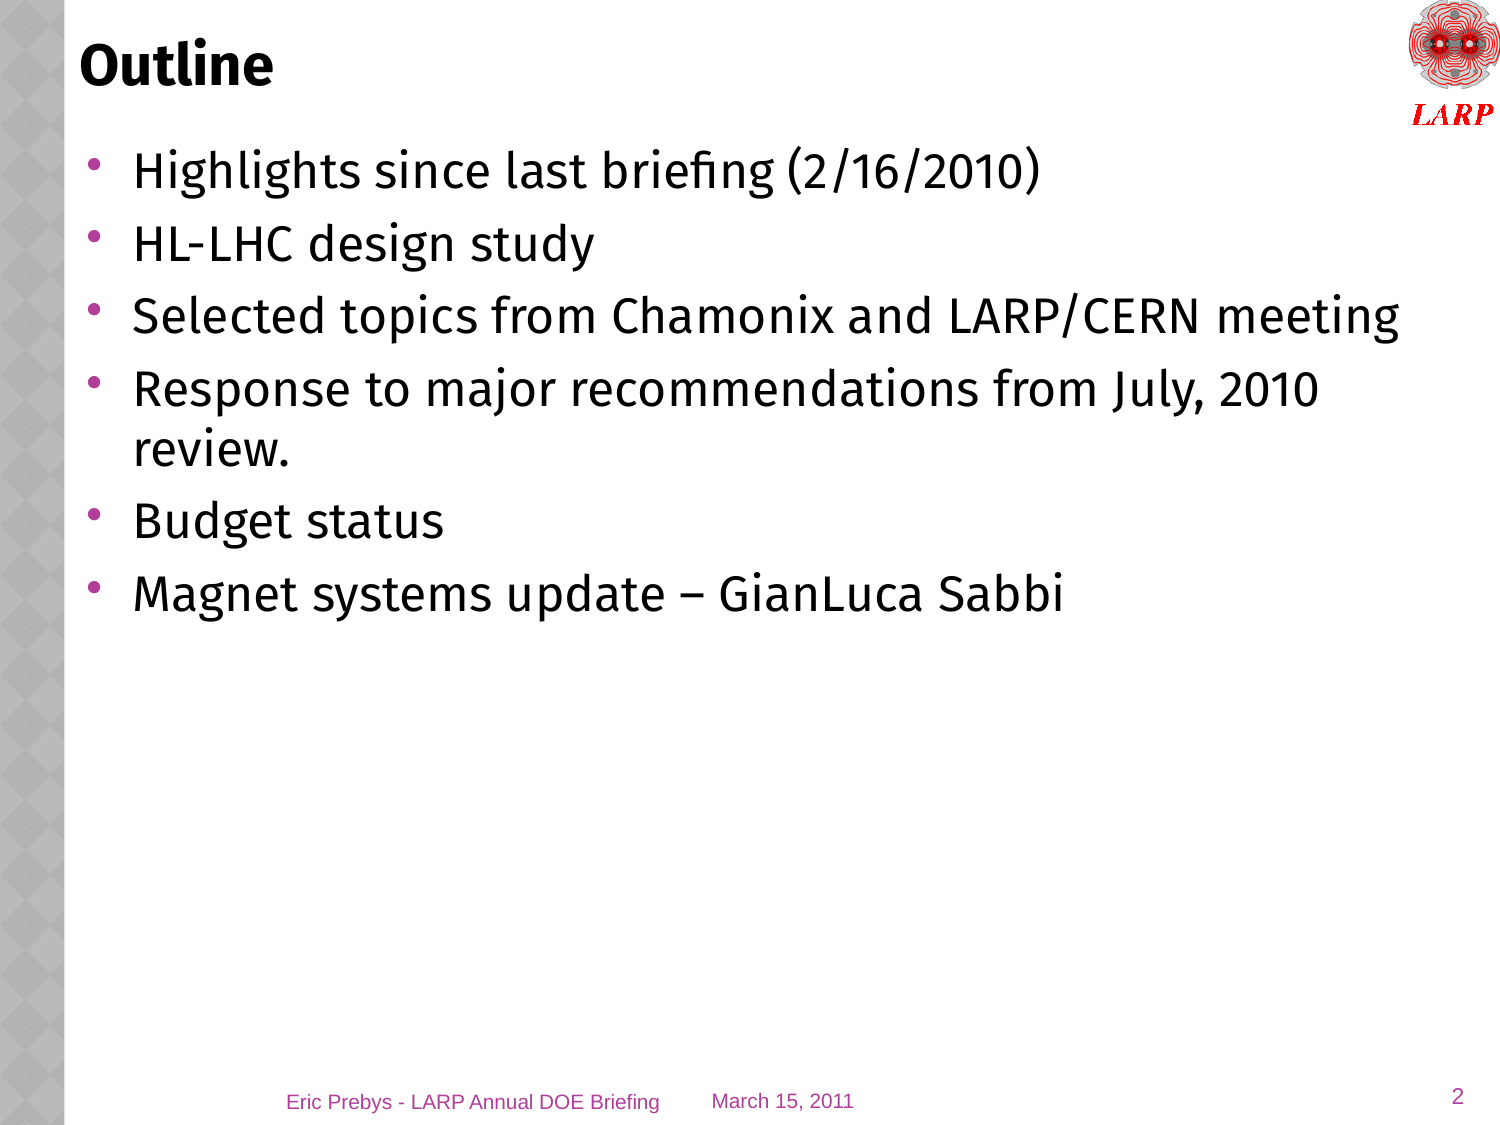

# Outline
Highlights since last briefing (2/16/2010)
HL-LHC design study
Selected topics from Chamonix and LARP/CERN meeting
Response to major recommendations from July, 2010 review.
Budget status
Magnet systems update – GianLuca Sabbi
2
Eric Prebys - LARP Annual DOE Briefing
March 15, 2011